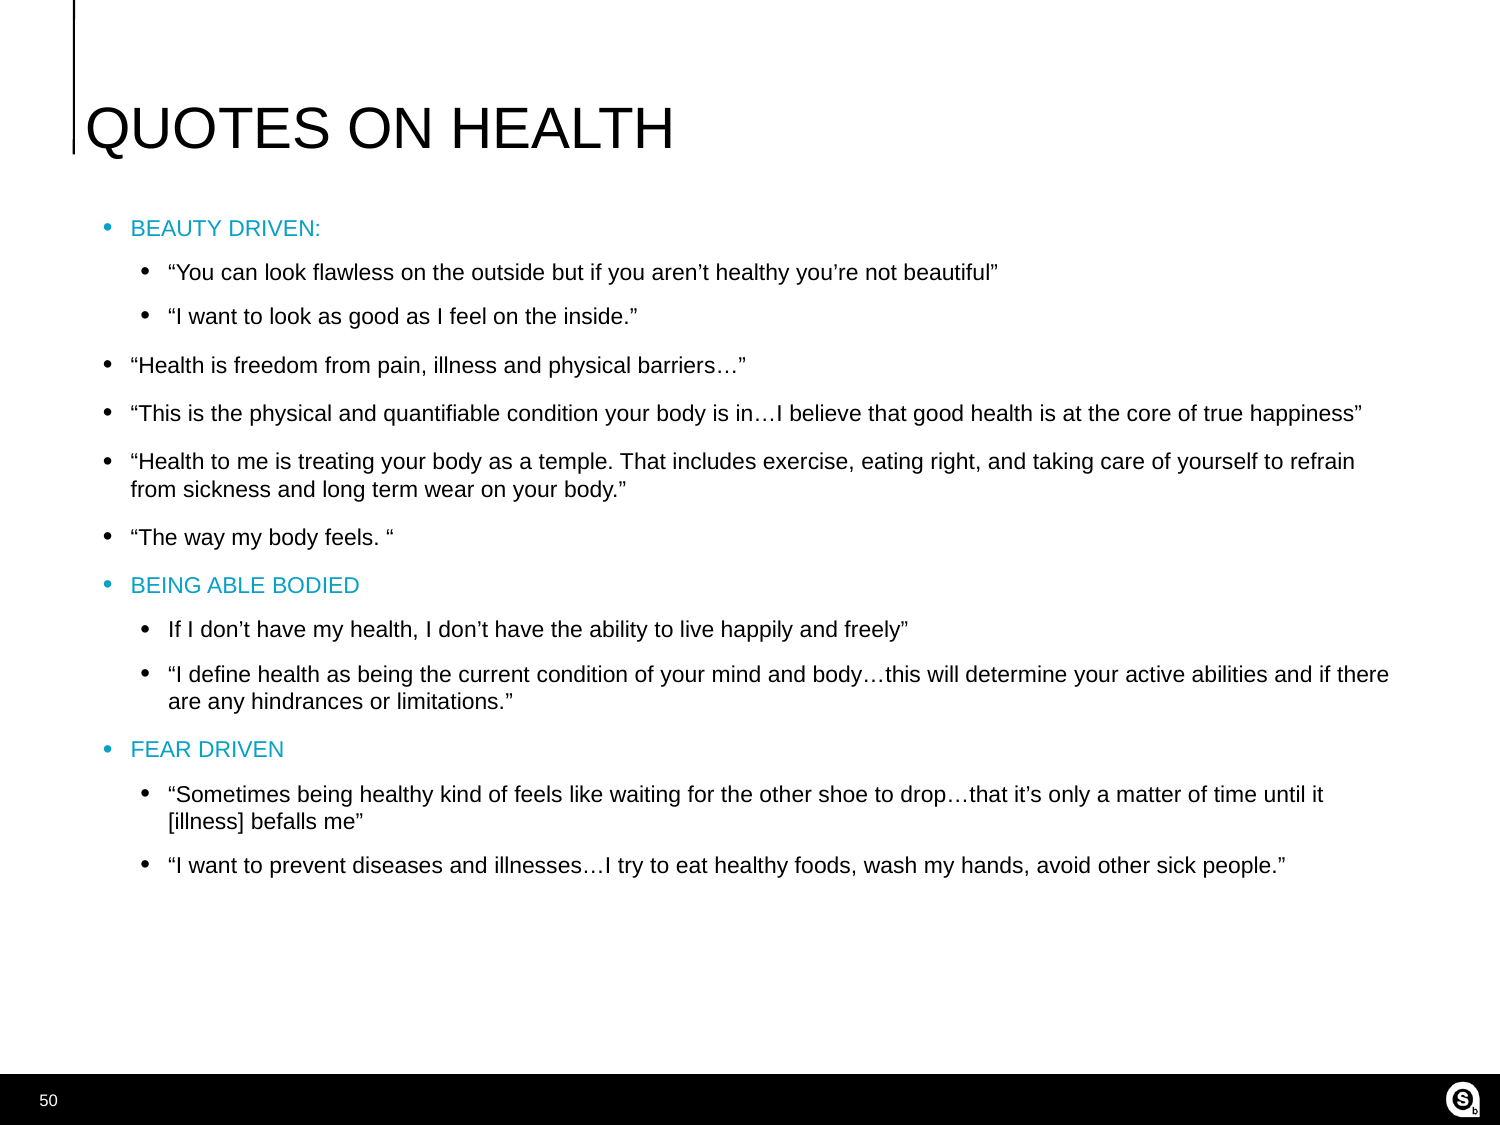

# quotes on health
BEAUTY DRIVEN:
“You can look flawless on the outside but if you aren’t healthy you’re not beautiful”
“I want to look as good as I feel on the inside.”
“Health is freedom from pain, illness and physical barriers…”
“This is the physical and quantifiable condition your body is in…I believe that good health is at the core of true happiness”
“Health to me is treating your body as a temple. That includes exercise, eating right, and taking care of yourself to refrain from sickness and long term wear on your body.”
“The way my body feels. “
BEING ABLE BODIED
If I don’t have my health, I don’t have the ability to live happily and freely”
“I define health as being the current condition of your mind and body…this will determine your active abilities and if there are any hindrances or limitations.”
FEAR DRIVEN
“Sometimes being healthy kind of feels like waiting for the other shoe to drop…that it’s only a matter of time until it [illness] befalls me”
“I want to prevent diseases and illnesses…I try to eat healthy foods, wash my hands, avoid other sick people.”